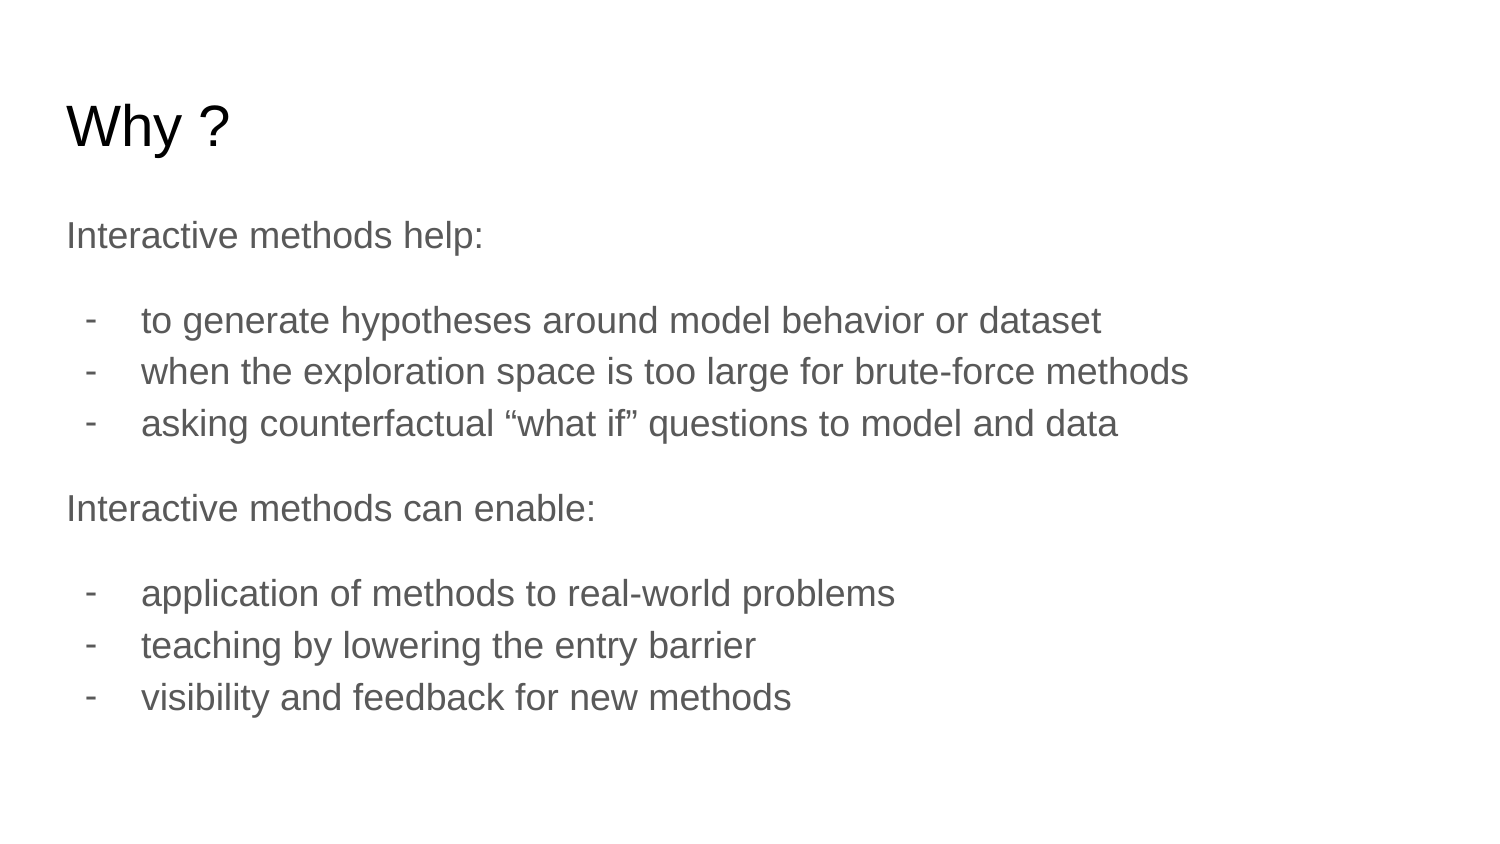

# Why ?
Interactive methods help:
to generate hypotheses around model behavior or dataset
when the exploration space is too large for brute-force methods
asking counterfactual “what if” questions to model and data
Interactive methods can enable:
application of methods to real-world problems
teaching by lowering the entry barrier
visibility and feedback for new methods